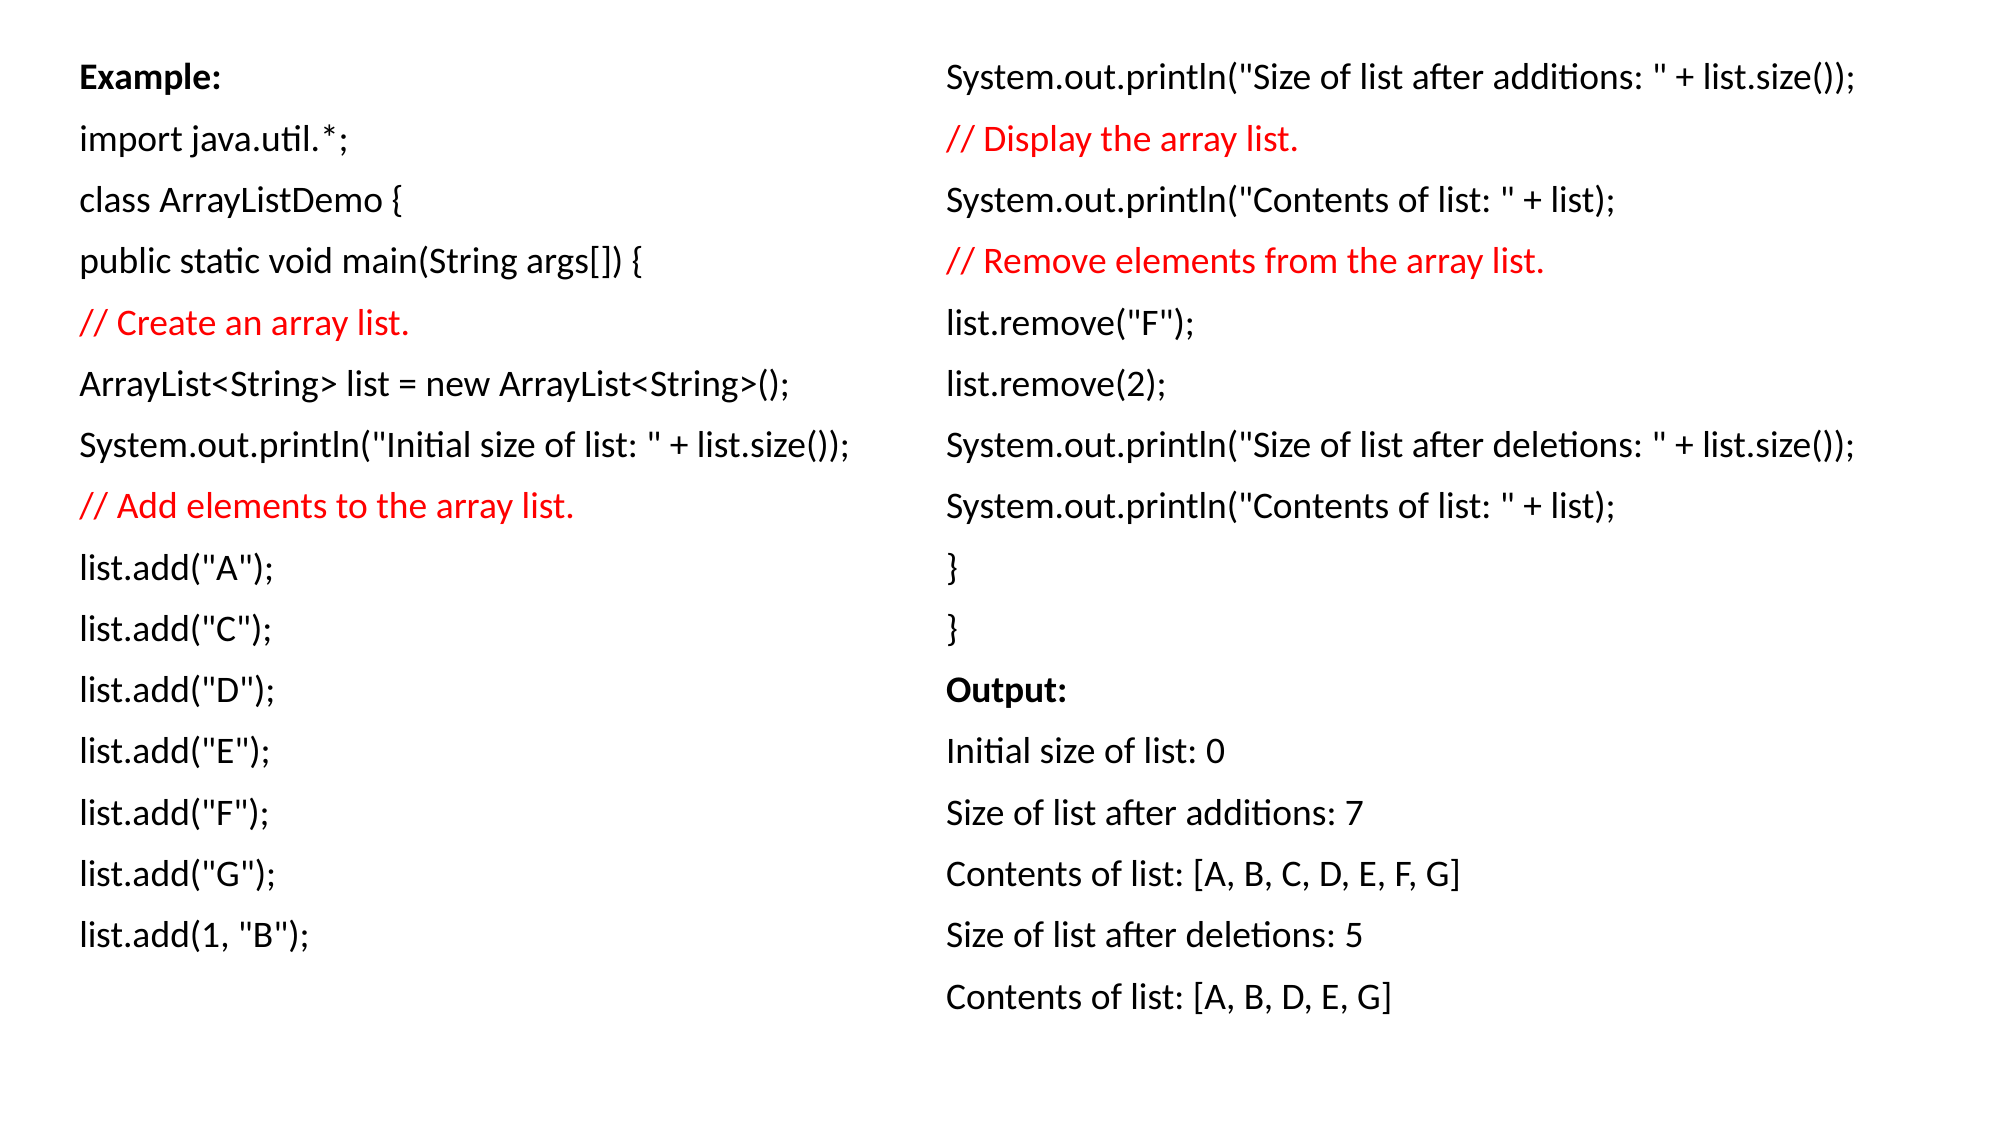

Example:
import java.util.*;
class ArrayListDemo {
public static void main(String args[]) {
// Create an array list.
ArrayList<String> list = new ArrayList<String>();
System.out.println("Initial size of list: " + list.size());
// Add elements to the array list.
list.add("A");
list.add("C");
list.add("D");
list.add("E");
list.add("F");
list.add("G");
list.add(1, "B");

System.out.println("Size of list after additions: " + list.size());
// Display the array list.
System.out.println("Contents of list: " + list);
// Remove elements from the array list.
list.remove("F");
list.remove(2);
System.out.println("Size of list after deletions: " + list.size());
System.out.println("Contents of list: " + list);
}
}
Output:
Initial size of list: 0
Size of list after additions: 7
Contents of list: [A, B, C, D, E, F, G]
Size of list after deletions: 5
Contents of list: [A, B, D, E, G]